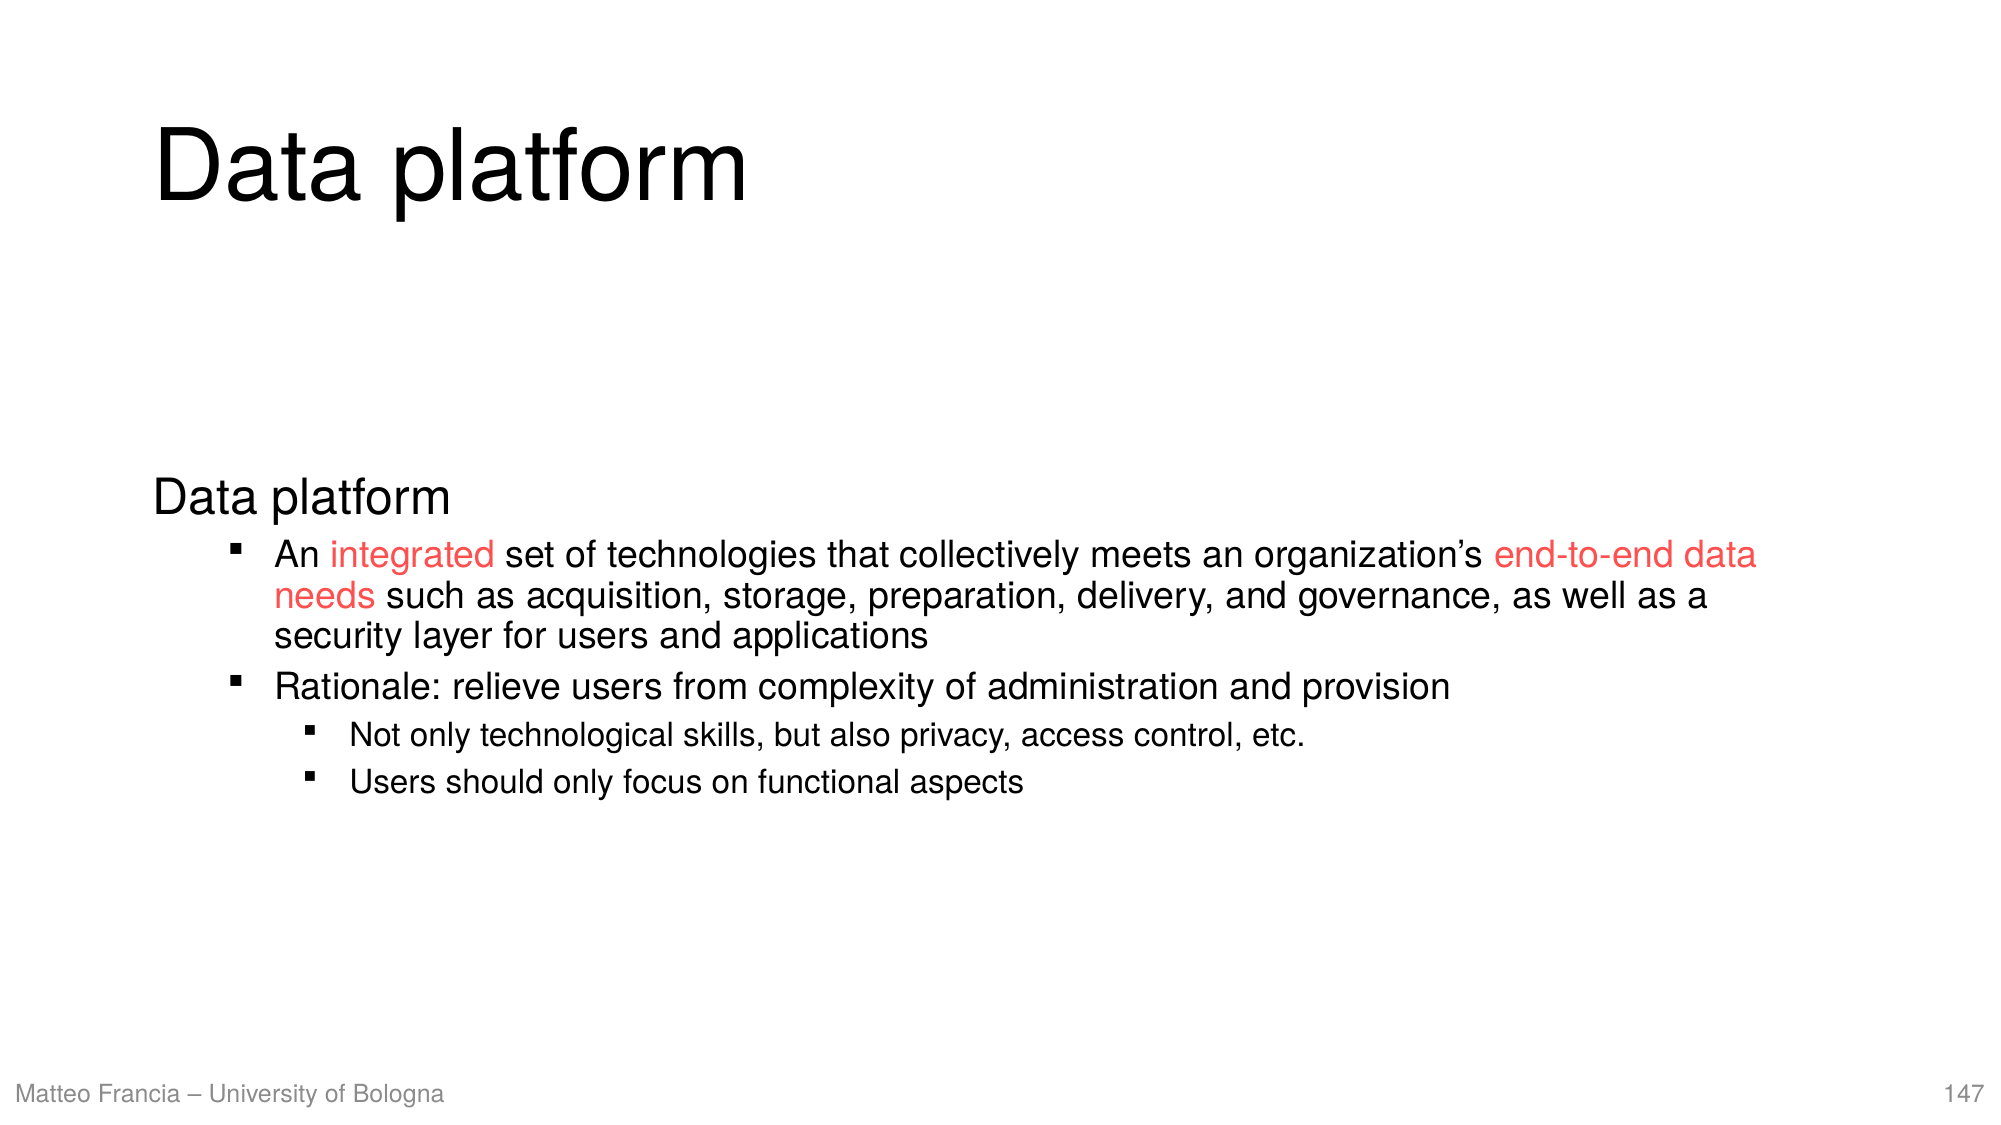

# Data platform
Data platform
An integrated set of technologies that collectively meets an organization’s end-to-end data needs such as acquisition, storage, preparation, delivery, and governance, as well as a security layer for users and applications
Rationale: relieve users from complexity of administration and provision
Not only technological skills, but also privacy, access control, etc.
Users should only focus on functional aspects
147
Matteo Francia – University of Bologna